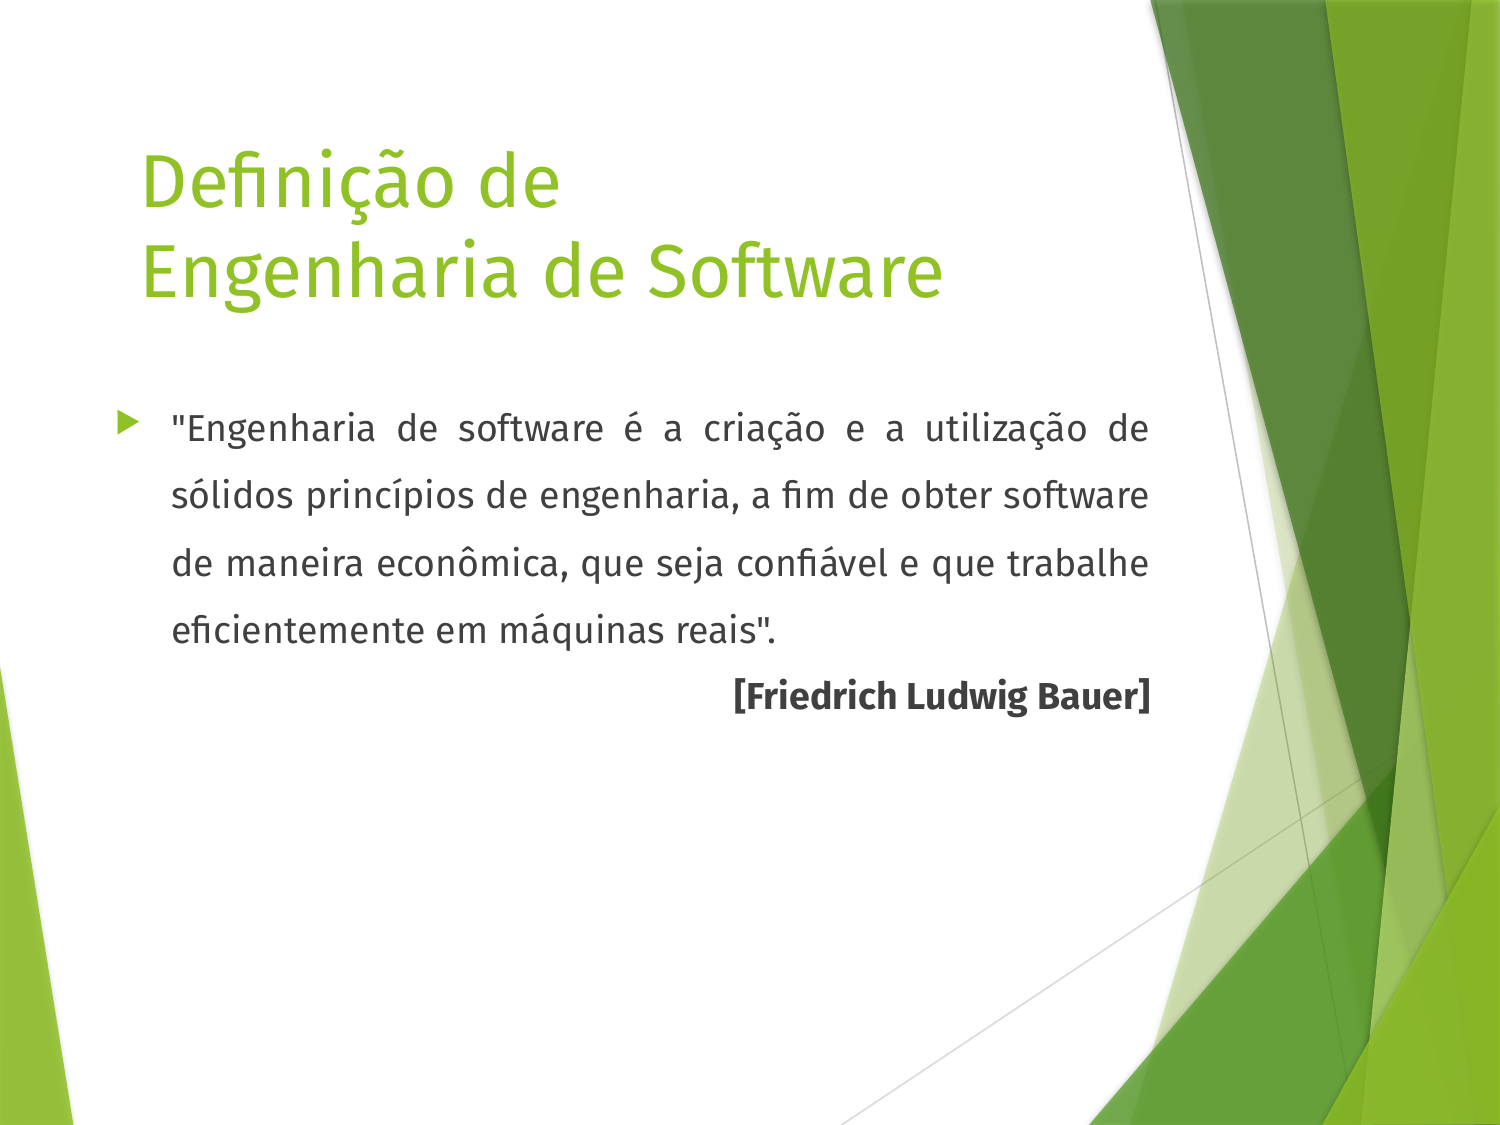

Definição de
Engenharia de Software
"Engenharia de software é a criação e a utilização de sólidos princípios de engenharia, a fim de obter software de maneira econômica, que seja confiável e que trabalhe eficientemente em máquinas reais".
[Friedrich Ludwig Bauer]